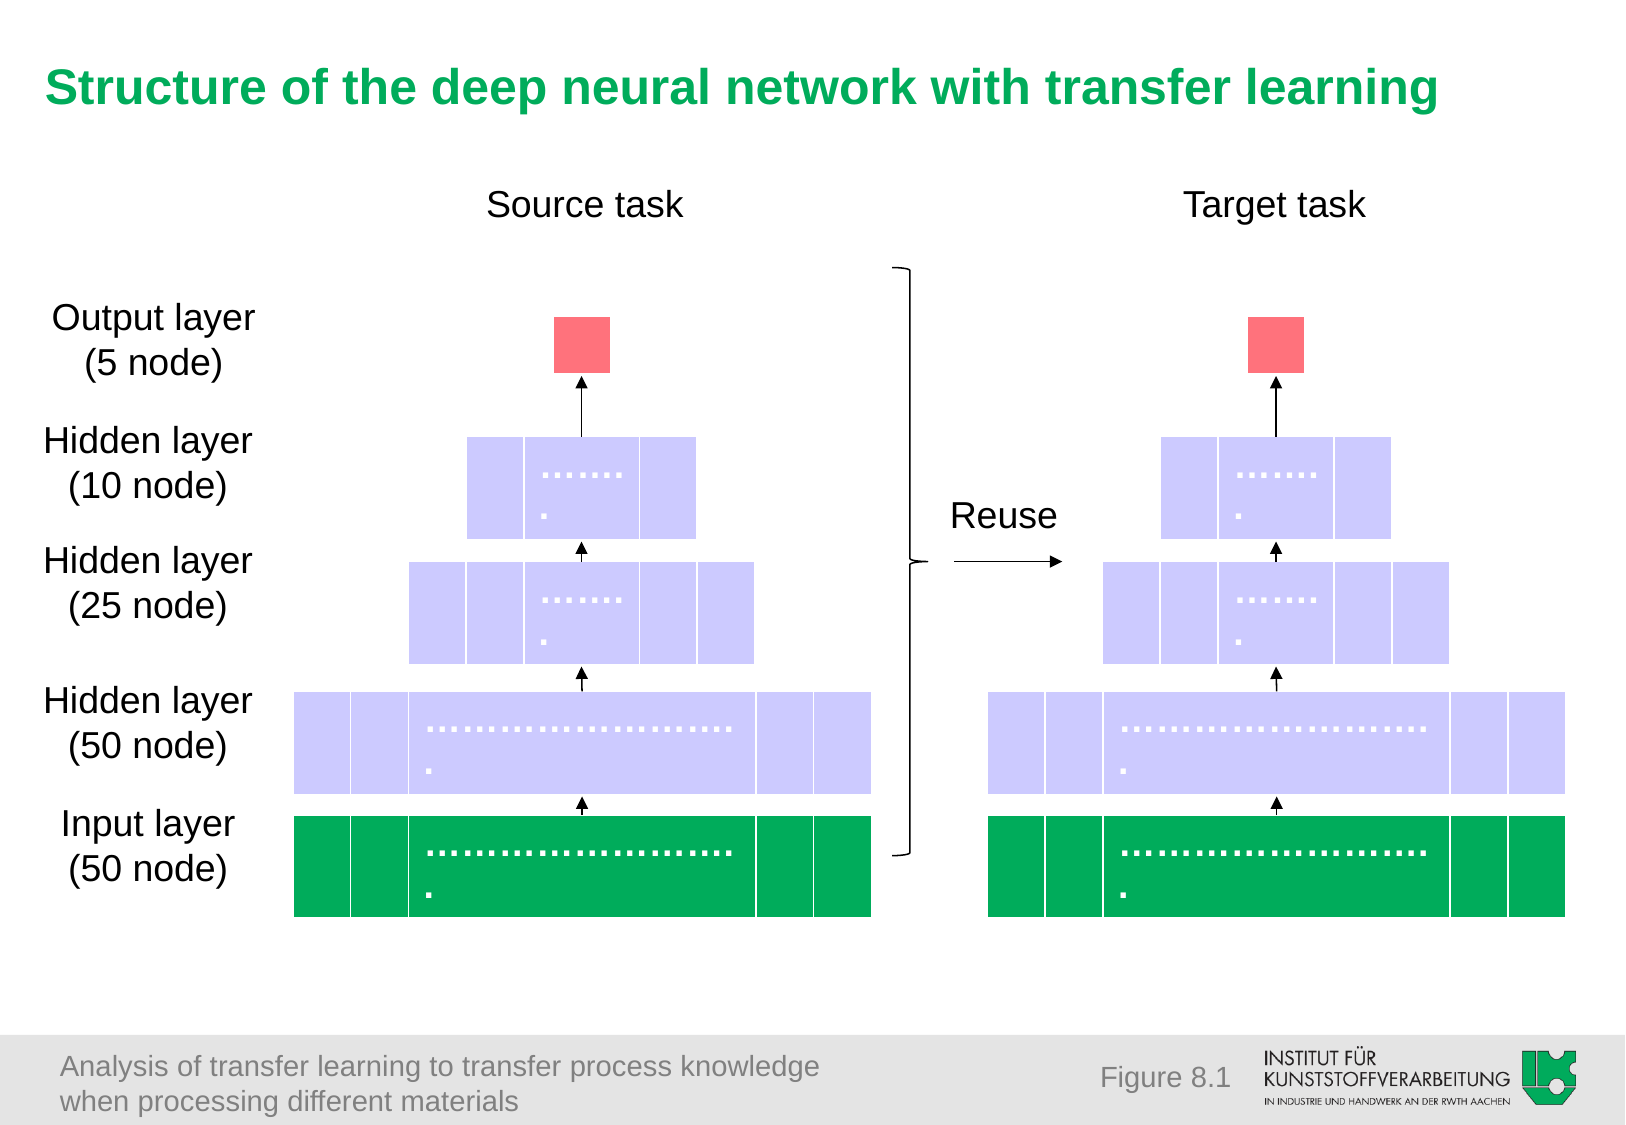

# Structure of the deep neural network with transfer learning
Source task
Target task

Output layer
(5 node)
|  |
| --- |
|  |
| --- |
Hidden layer
(10 node)
|  | …….. |  |
| --- | --- | --- |
|  | …….. |  |
| --- | --- | --- |
Reuse
Hidden layer
(25 node)
|  |  | …….. |  |  |
| --- | --- | --- | --- | --- |
|  |  | …….. |  |  |
| --- | --- | --- | --- | --- |
Hidden layer
(50 node)
|  |  | …………………….. |  |  |
| --- | --- | --- | --- | --- |
|  |  | …………………….. |  |  |
| --- | --- | --- | --- | --- |
Input layer
(50 node)
|  |  | …………………….. |  |  |
| --- | --- | --- | --- | --- |
|  |  | …………………….. |  |  |
| --- | --- | --- | --- | --- |
Figure 8.1